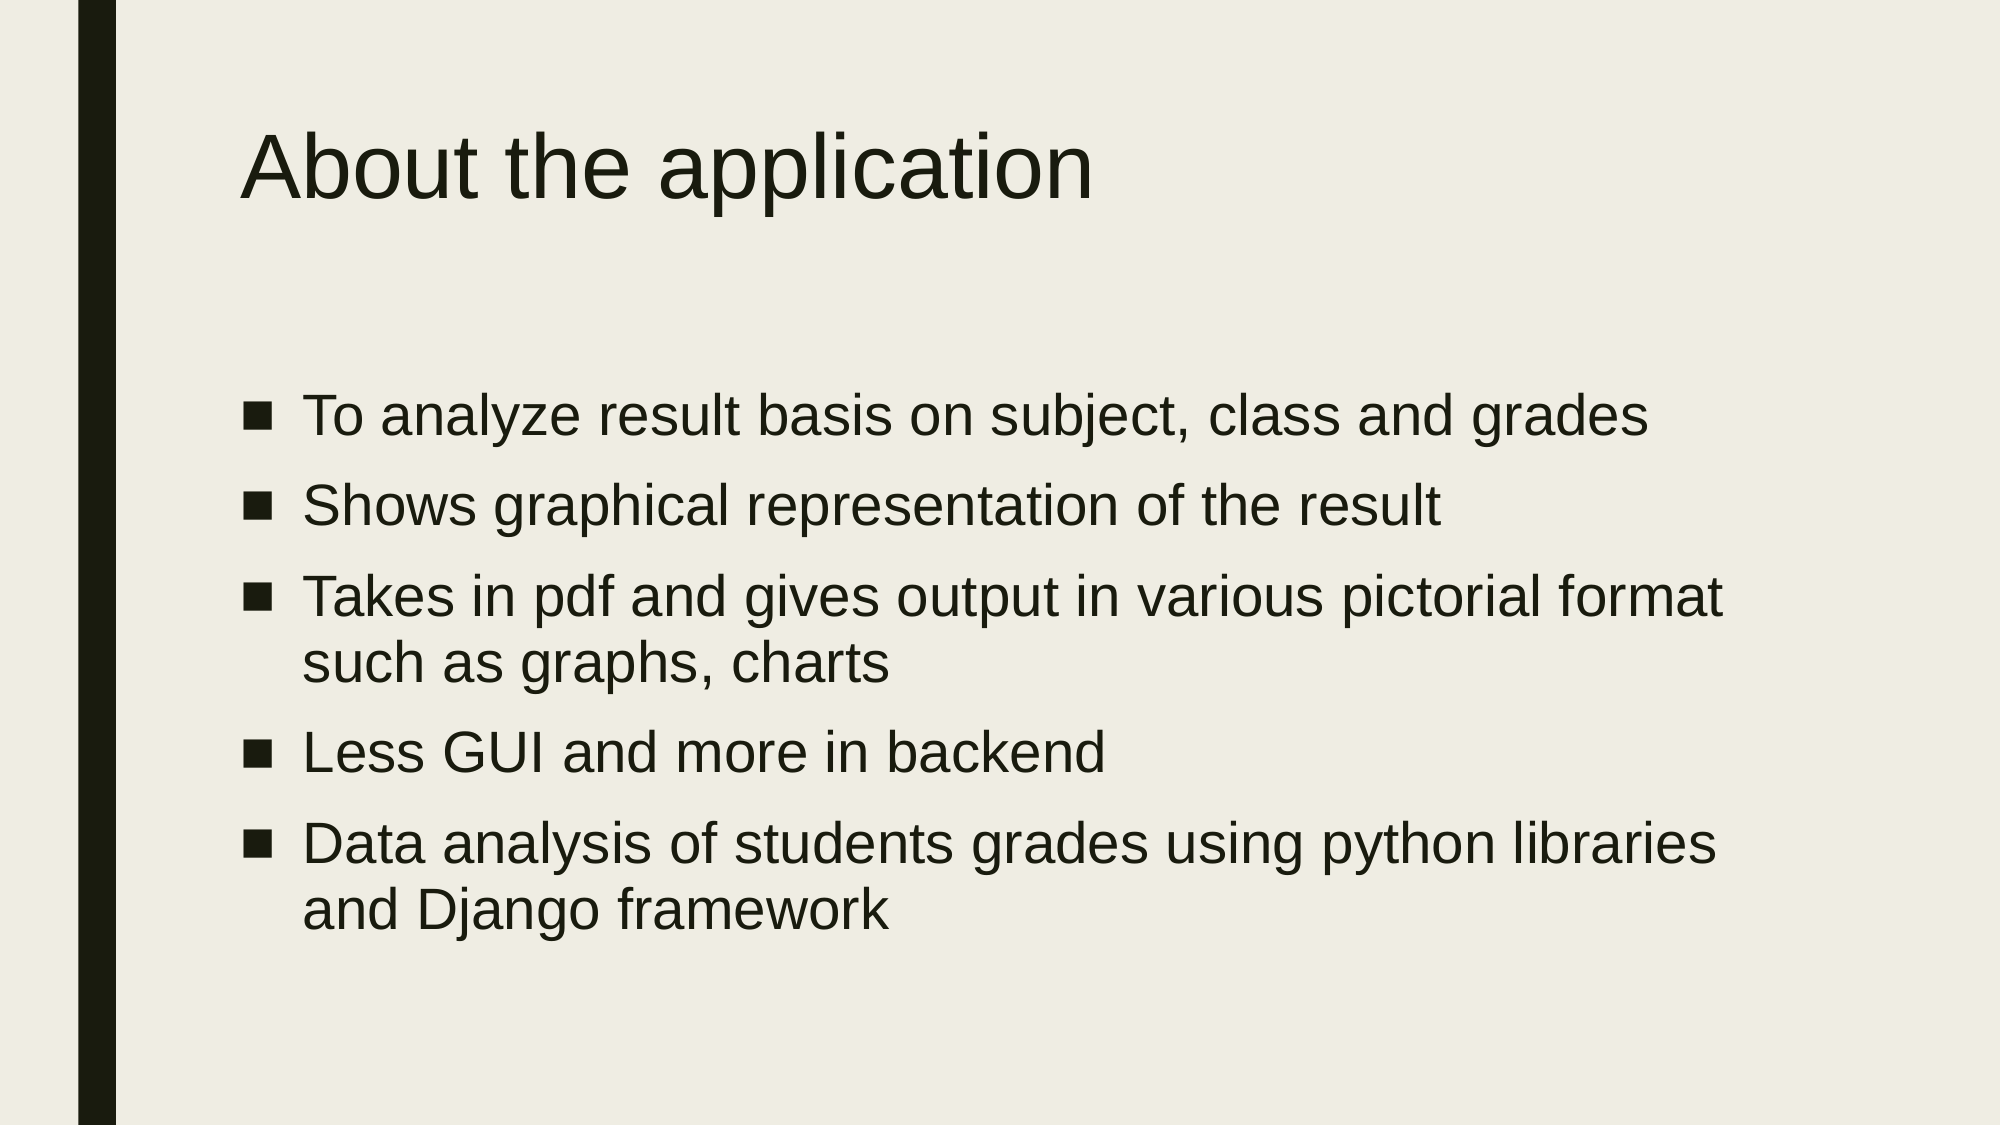

# About the application
To analyze result basis on subject, class and grades
Shows graphical representation of the result
Takes in pdf and gives output in various pictorial format such as graphs, charts
Less GUI and more in backend
Data analysis of students grades using python libraries and Django framework